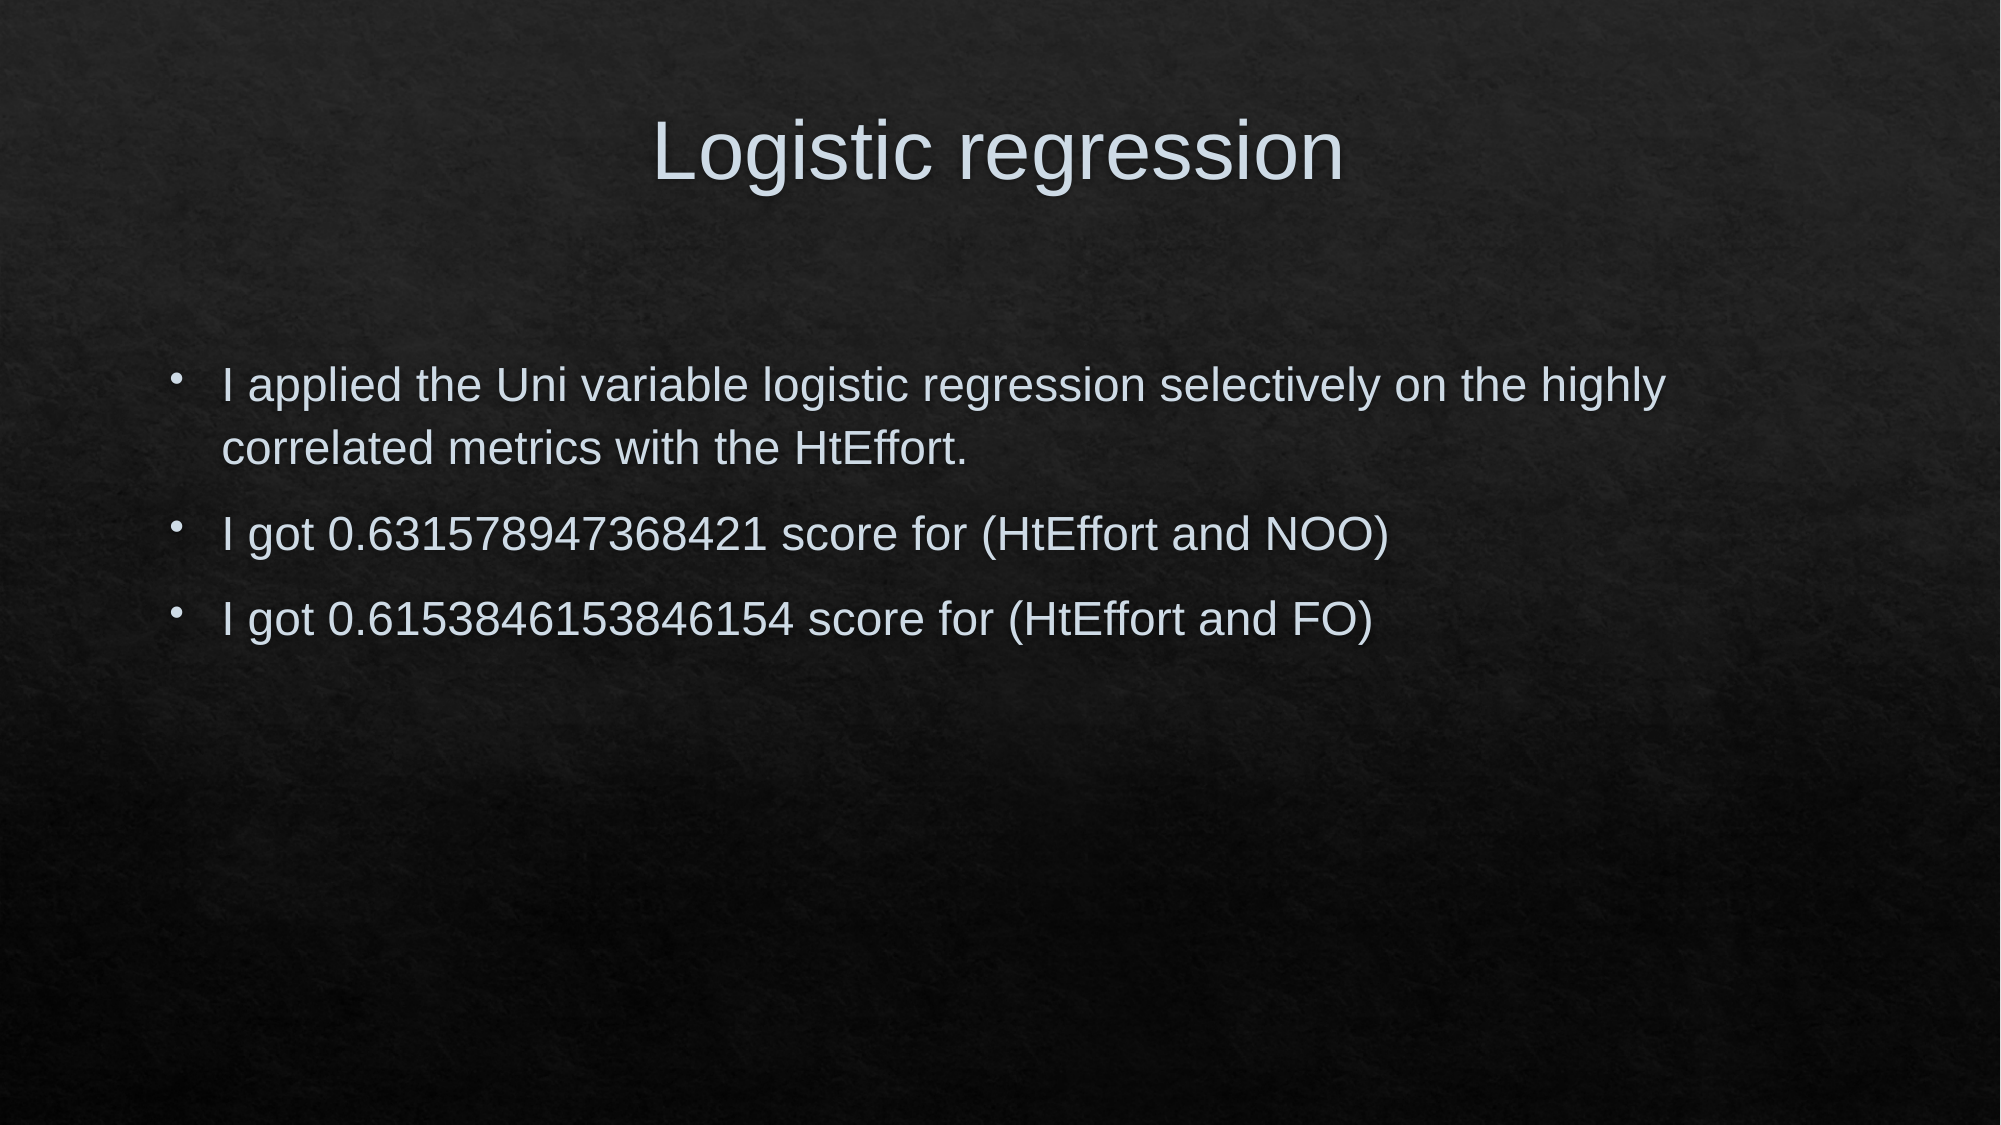

# Logistic regression
I applied the Uni variable logistic regression selectively on the highly correlated metrics with the HtEffort.
I got 0.631578947368421 score for (HtEffort and NOO)
I got 0.6153846153846154 score for (HtEffort and FO)